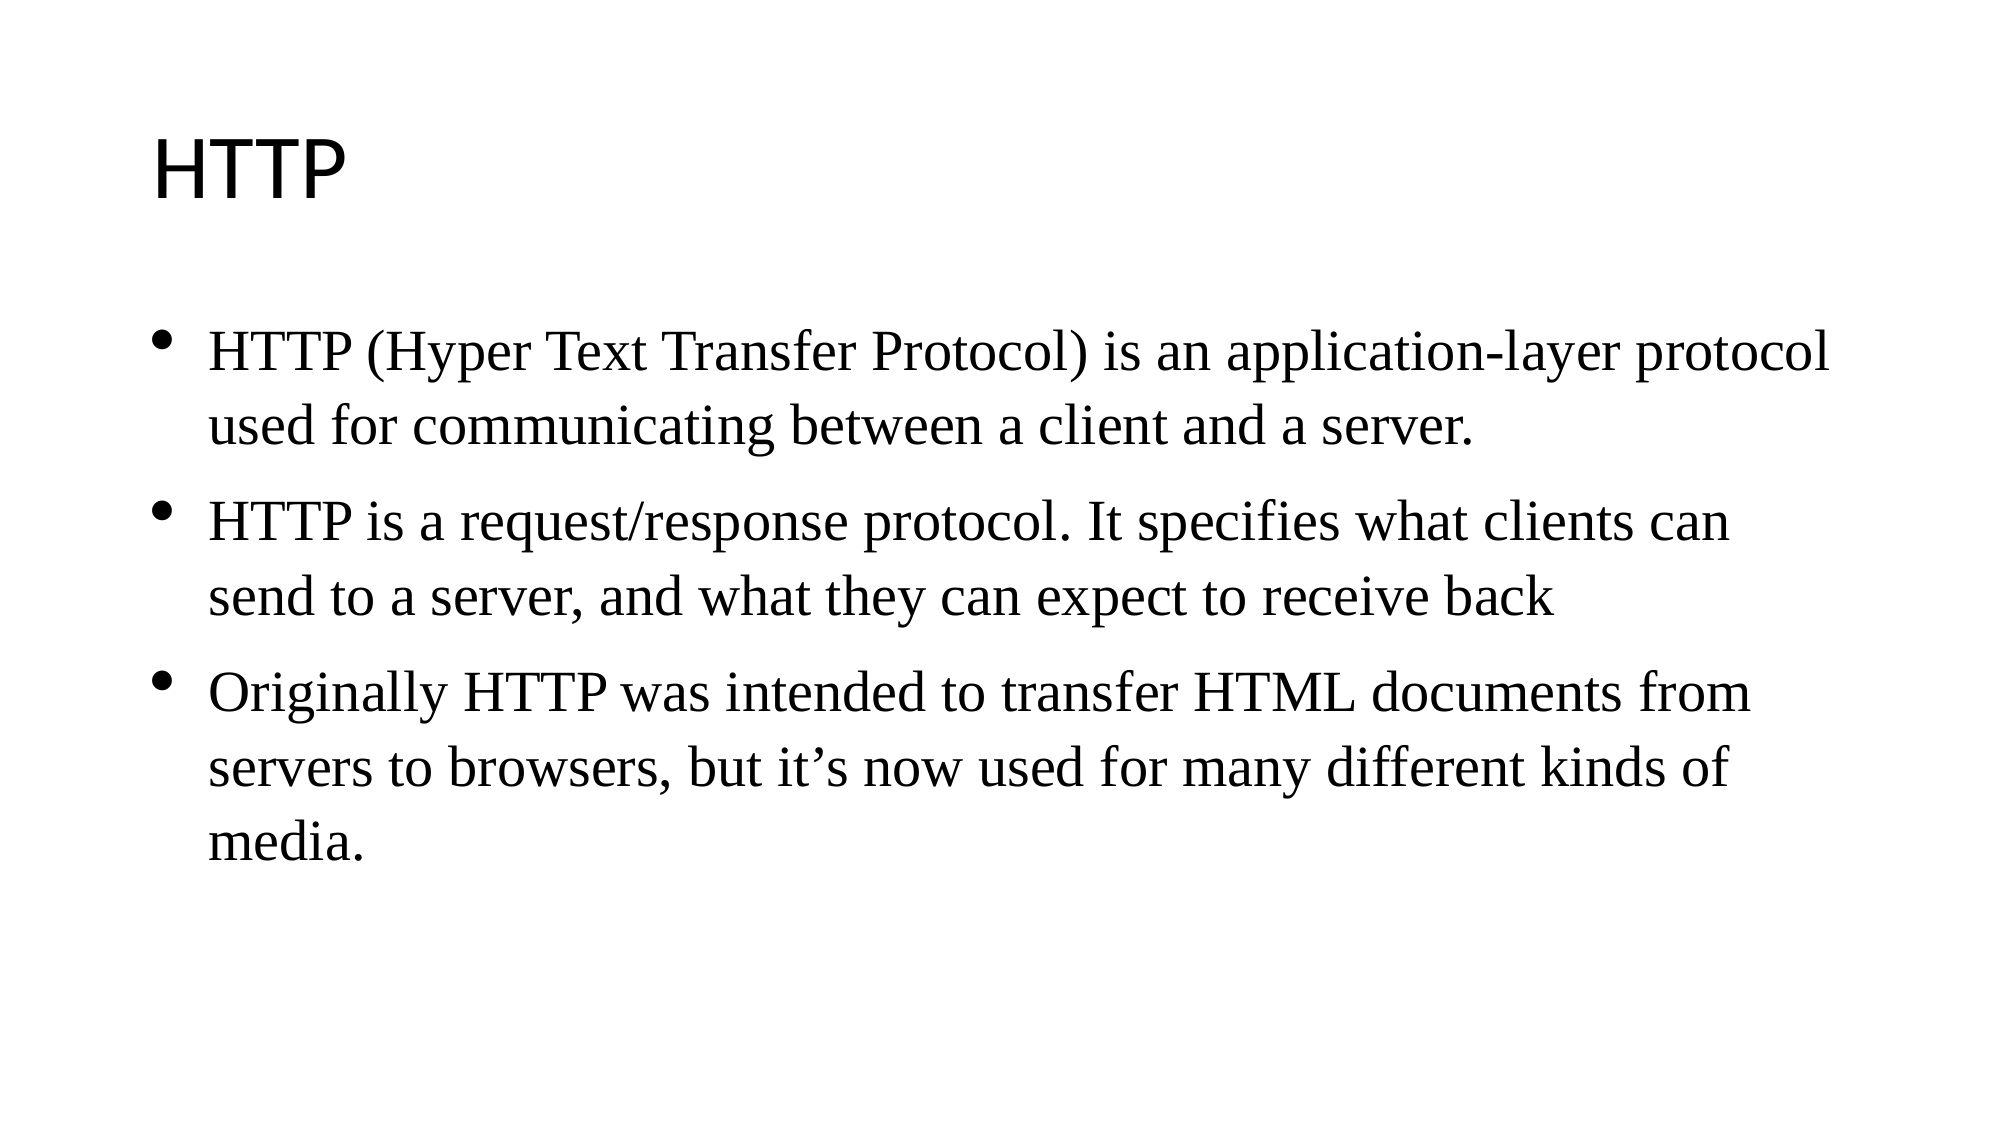

# HTTP
HTTP (Hyper Text Transfer Protocol) is an application-layer protocol used for communicating between a client and a server.
HTTP is a request/response protocol. It specifies what clients can send to a server, and what they can expect to receive back
Originally HTTP was intended to transfer HTML documents from servers to browsers, but it’s now used for many different kinds of media.